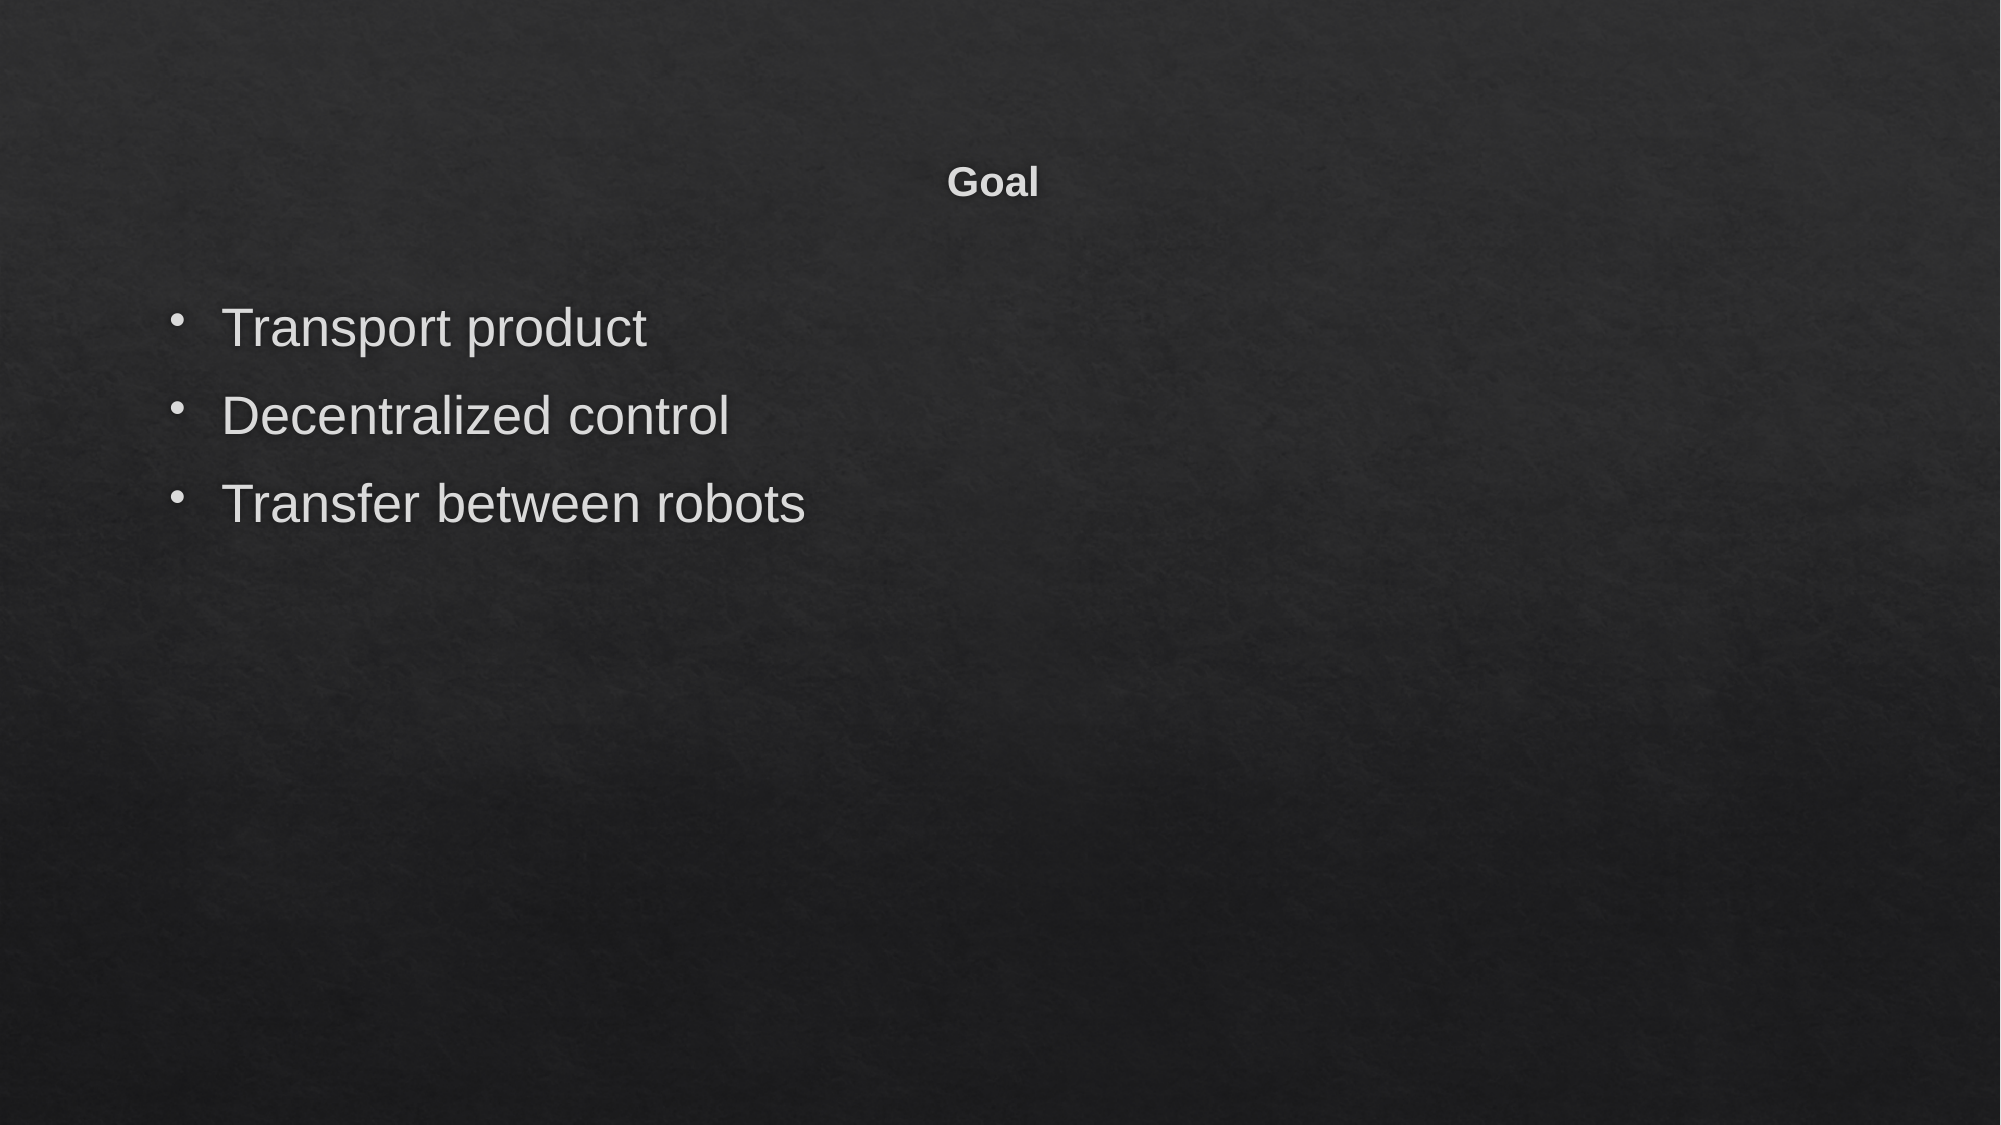

# Goal
Transport product
Decentralized control
Transfer between robots